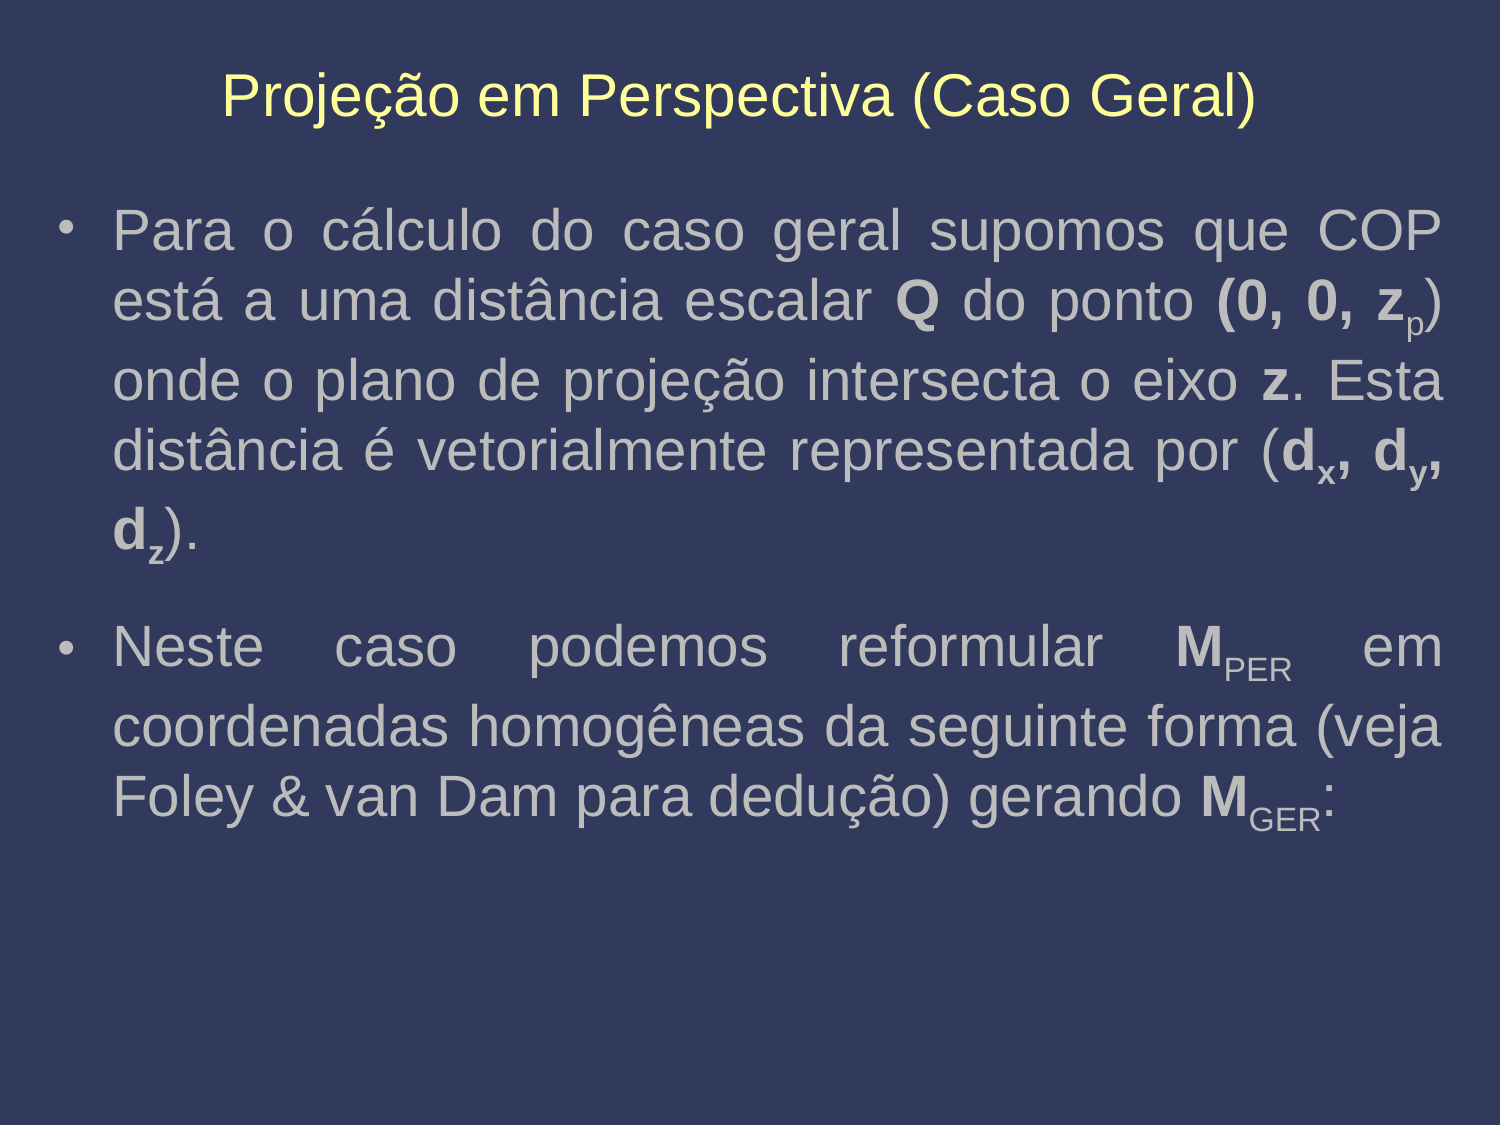

# Projeção em Perspectiva (Caso Geral)
Para o cálculo do caso geral supomos que COP está a uma distância escalar Q do ponto (0, 0, zp) onde o plano de projeção intersecta o eixo z. Esta distância é vetorialmente representada por (dx, dy, dz).
Neste caso podemos reformular MPER em coordenadas homogêneas da seguinte forma (veja Foley & van Dam para dedução) gerando MGER: